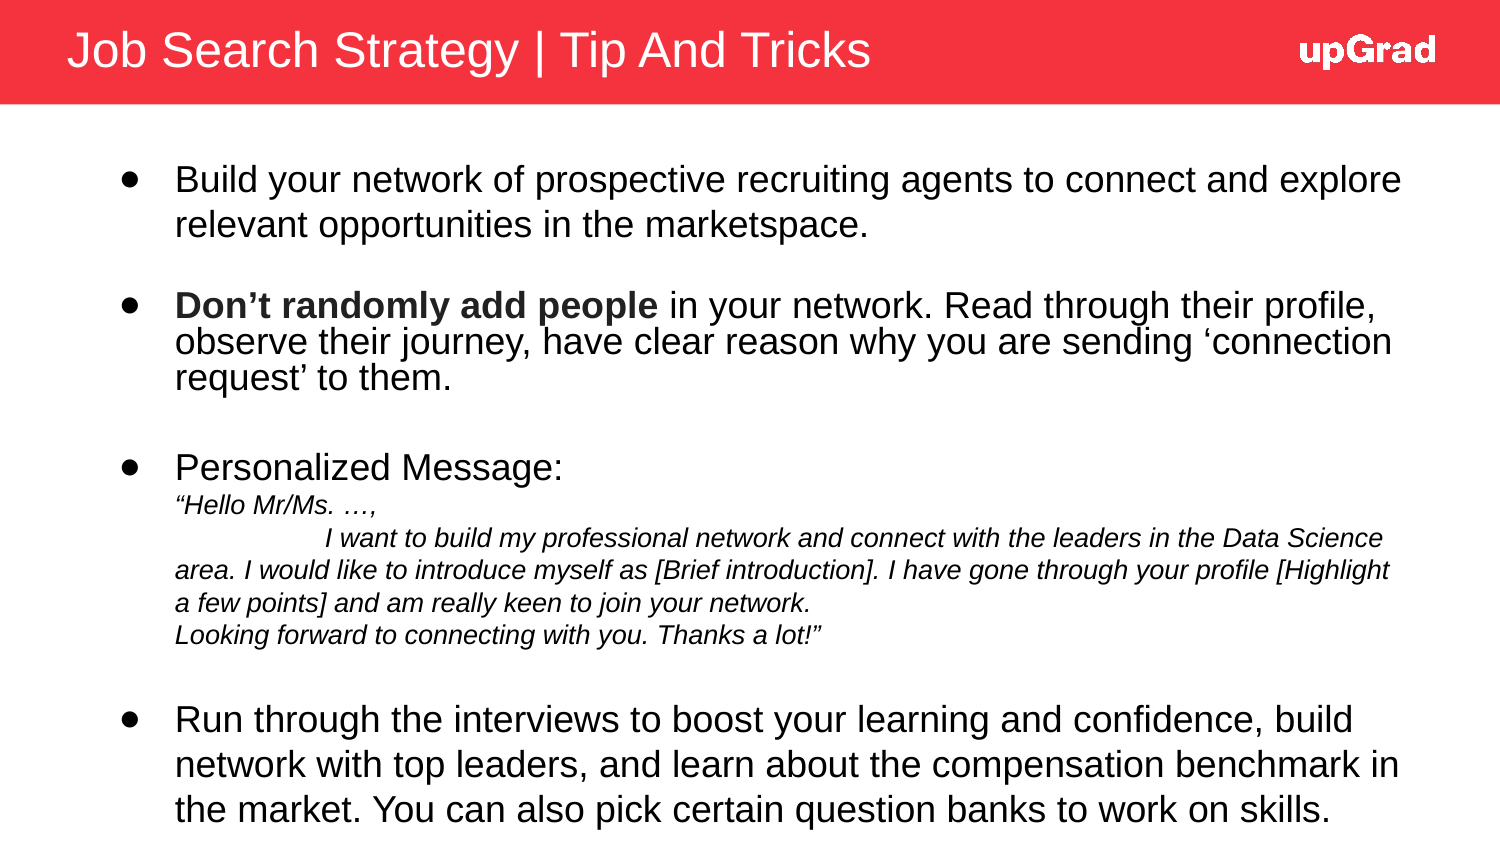

# Job Search Strategy | Tip And Tricks
Build your network of prospective recruiting agents to connect and explore relevant opportunities in the marketspace.

Don’t randomly add people in your network. Read through their profile, observe their journey, have clear reason why you are sending ‘connection request’ to them.

Personalized Message:
“Hello Mr/Ms. …,
	I want to build my professional network and connect with the leaders in the Data Science area. I would like to introduce myself as [Brief introduction]. I have gone through your profile [Highlight a few points] and am really keen to join your network.
Looking forward to connecting with you. Thanks a lot!”

Run through the interviews to boost your learning and confidence, build network with top leaders, and learn about the compensation benchmark in the market. You can also pick certain question banks to work on skills.